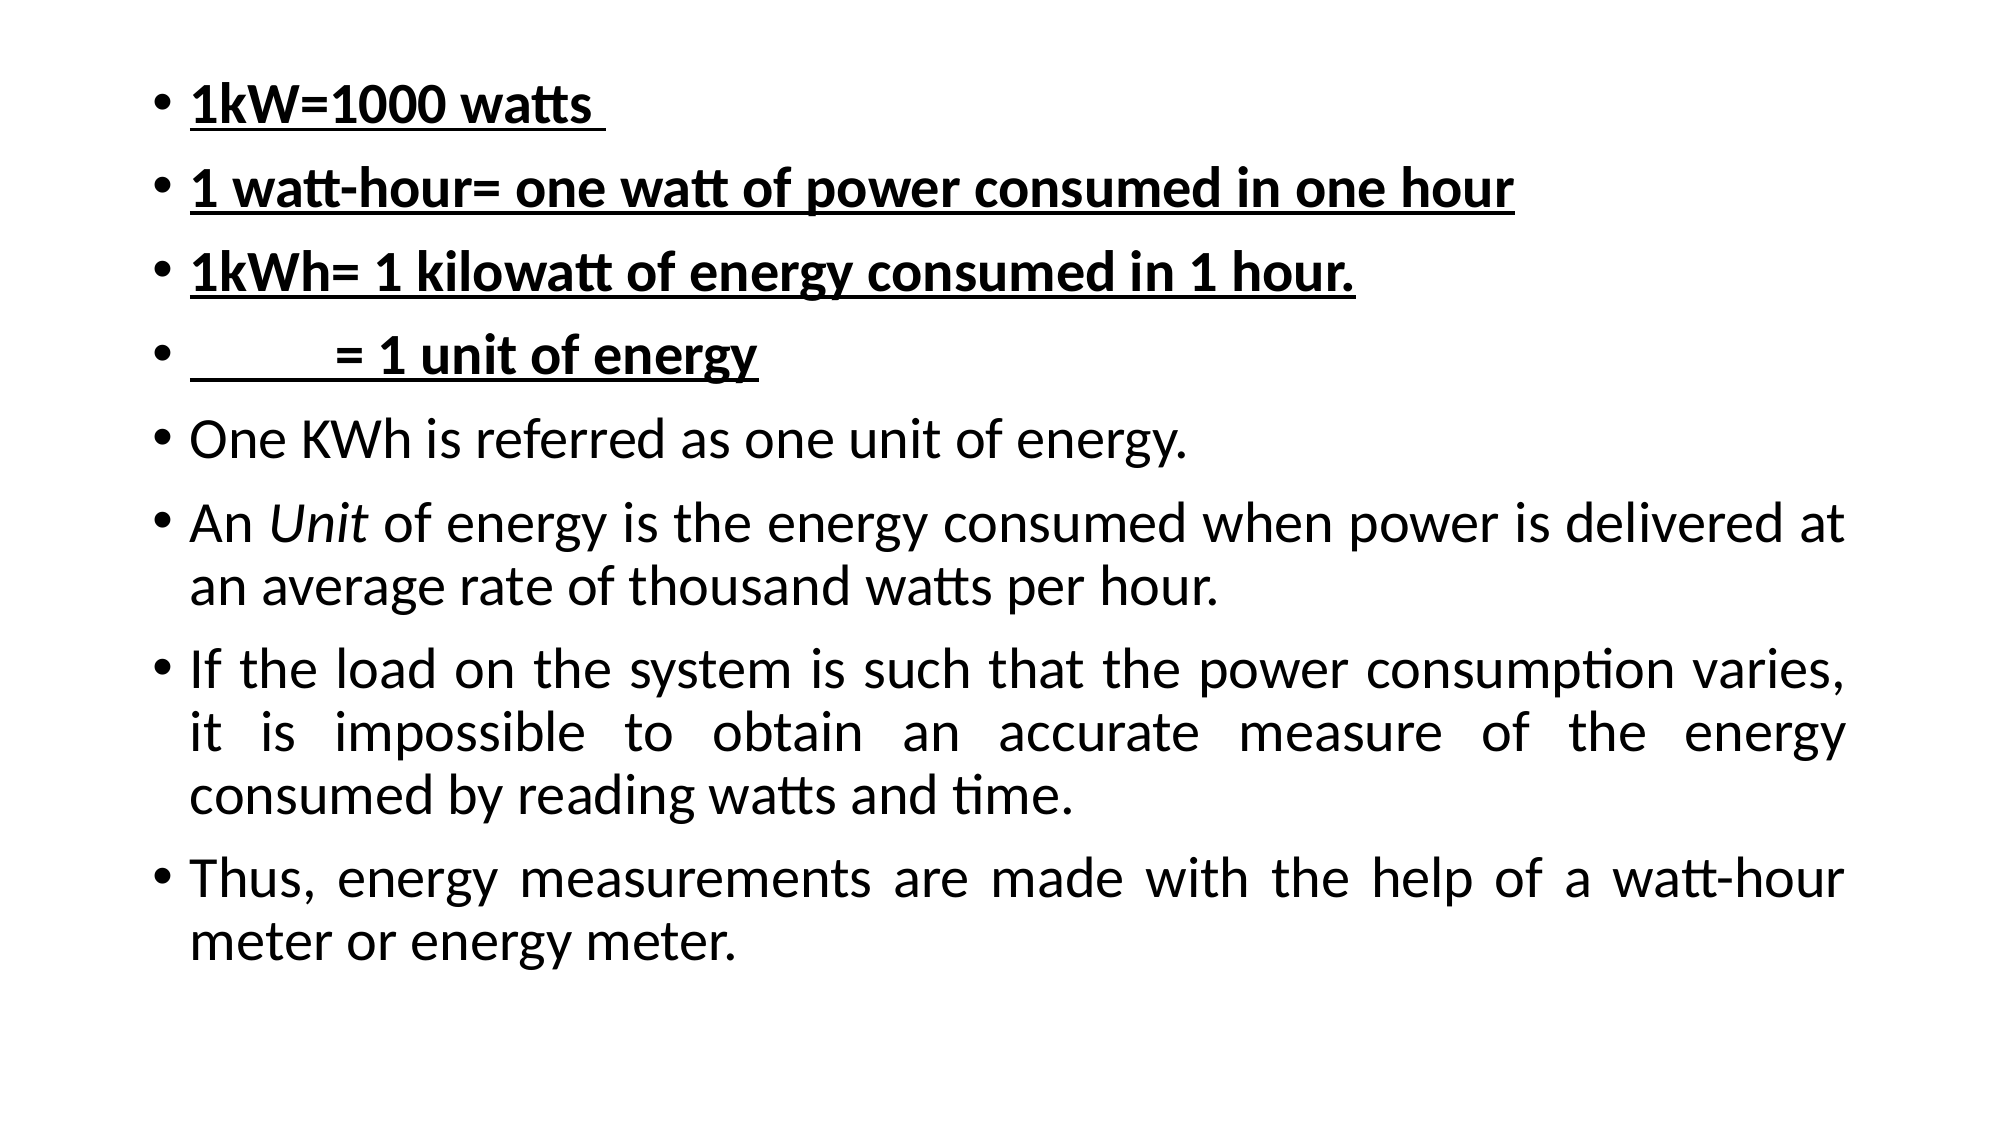

1kW=1000 watts
1 watt-hour= one watt of power consumed in one hour
1kWh= 1 kilowatt of energy consumed in 1 hour.
           = 1 unit of energy
One KWh is referred as one unit of energy.
An Unit of energy is the energy consumed when power is delivered at an average rate of thousand watts per hour.
If the load on the system is such that the power consumption varies, it is impossible to obtain an accurate measure of the energy consumed by reading watts and time.
Thus, energy measurements are made with the help of a watt-hour meter or energy meter.